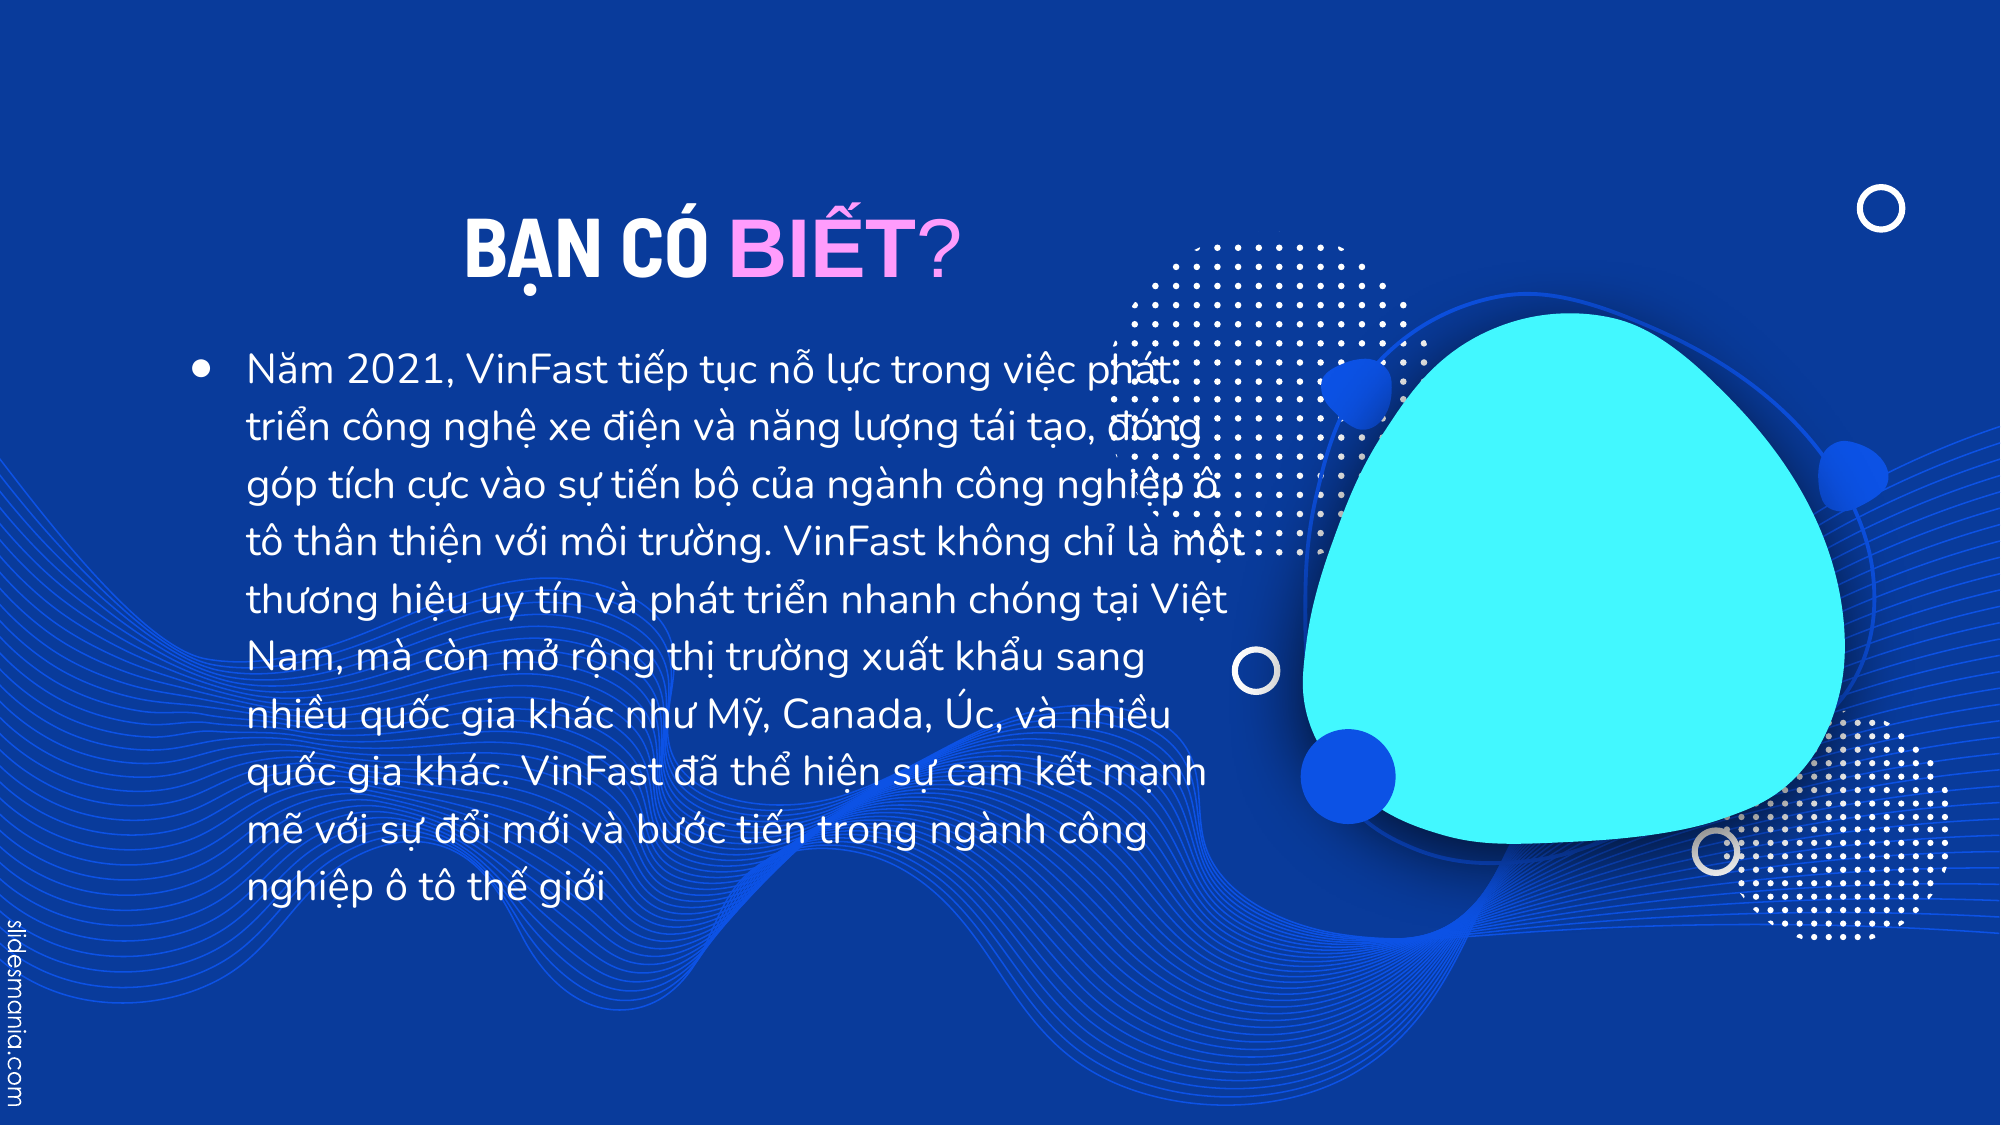

# BẠN CÓ BIẾT?
Năm 2021, VinFast tiếp tục nỗ lực trong việc phát triển công nghệ xe điện và năng lượng tái tạo, đóng góp tích cực vào sự tiến bộ của ngành công nghiệp ô tô thân thiện với môi trường. VinFast không chỉ là một thương hiệu uy tín và phát triển nhanh chóng tại Việt Nam, mà còn mở rộng thị trường xuất khẩu sang nhiều quốc gia khác như Mỹ, Canada, Úc, và nhiều quốc gia khác. VinFast đã thể hiện sự cam kết mạnh mẽ với sự đổi mới và bước tiến trong ngành công nghiệp ô tô thế giới